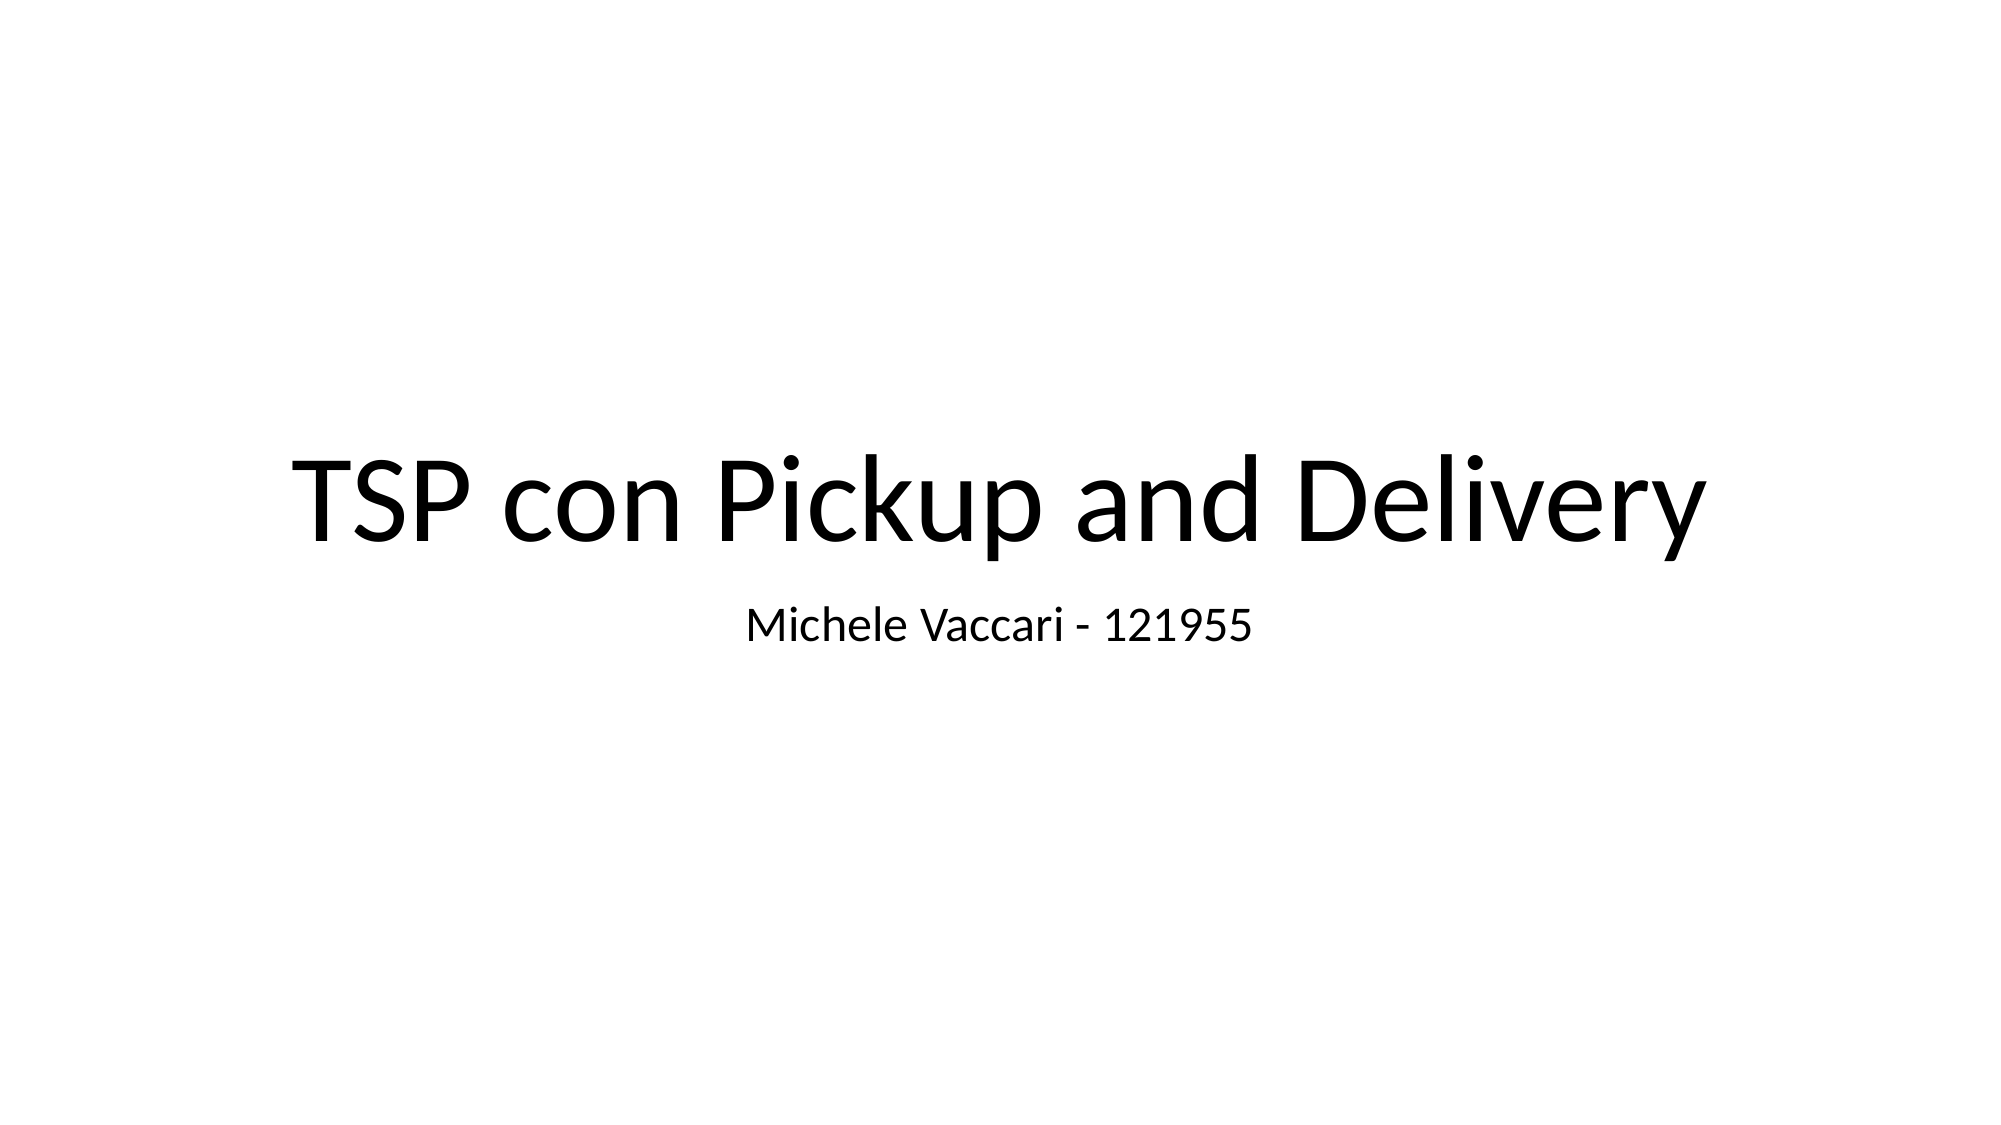

# TSP con Pickup and Delivery
Michele Vaccari - 121955